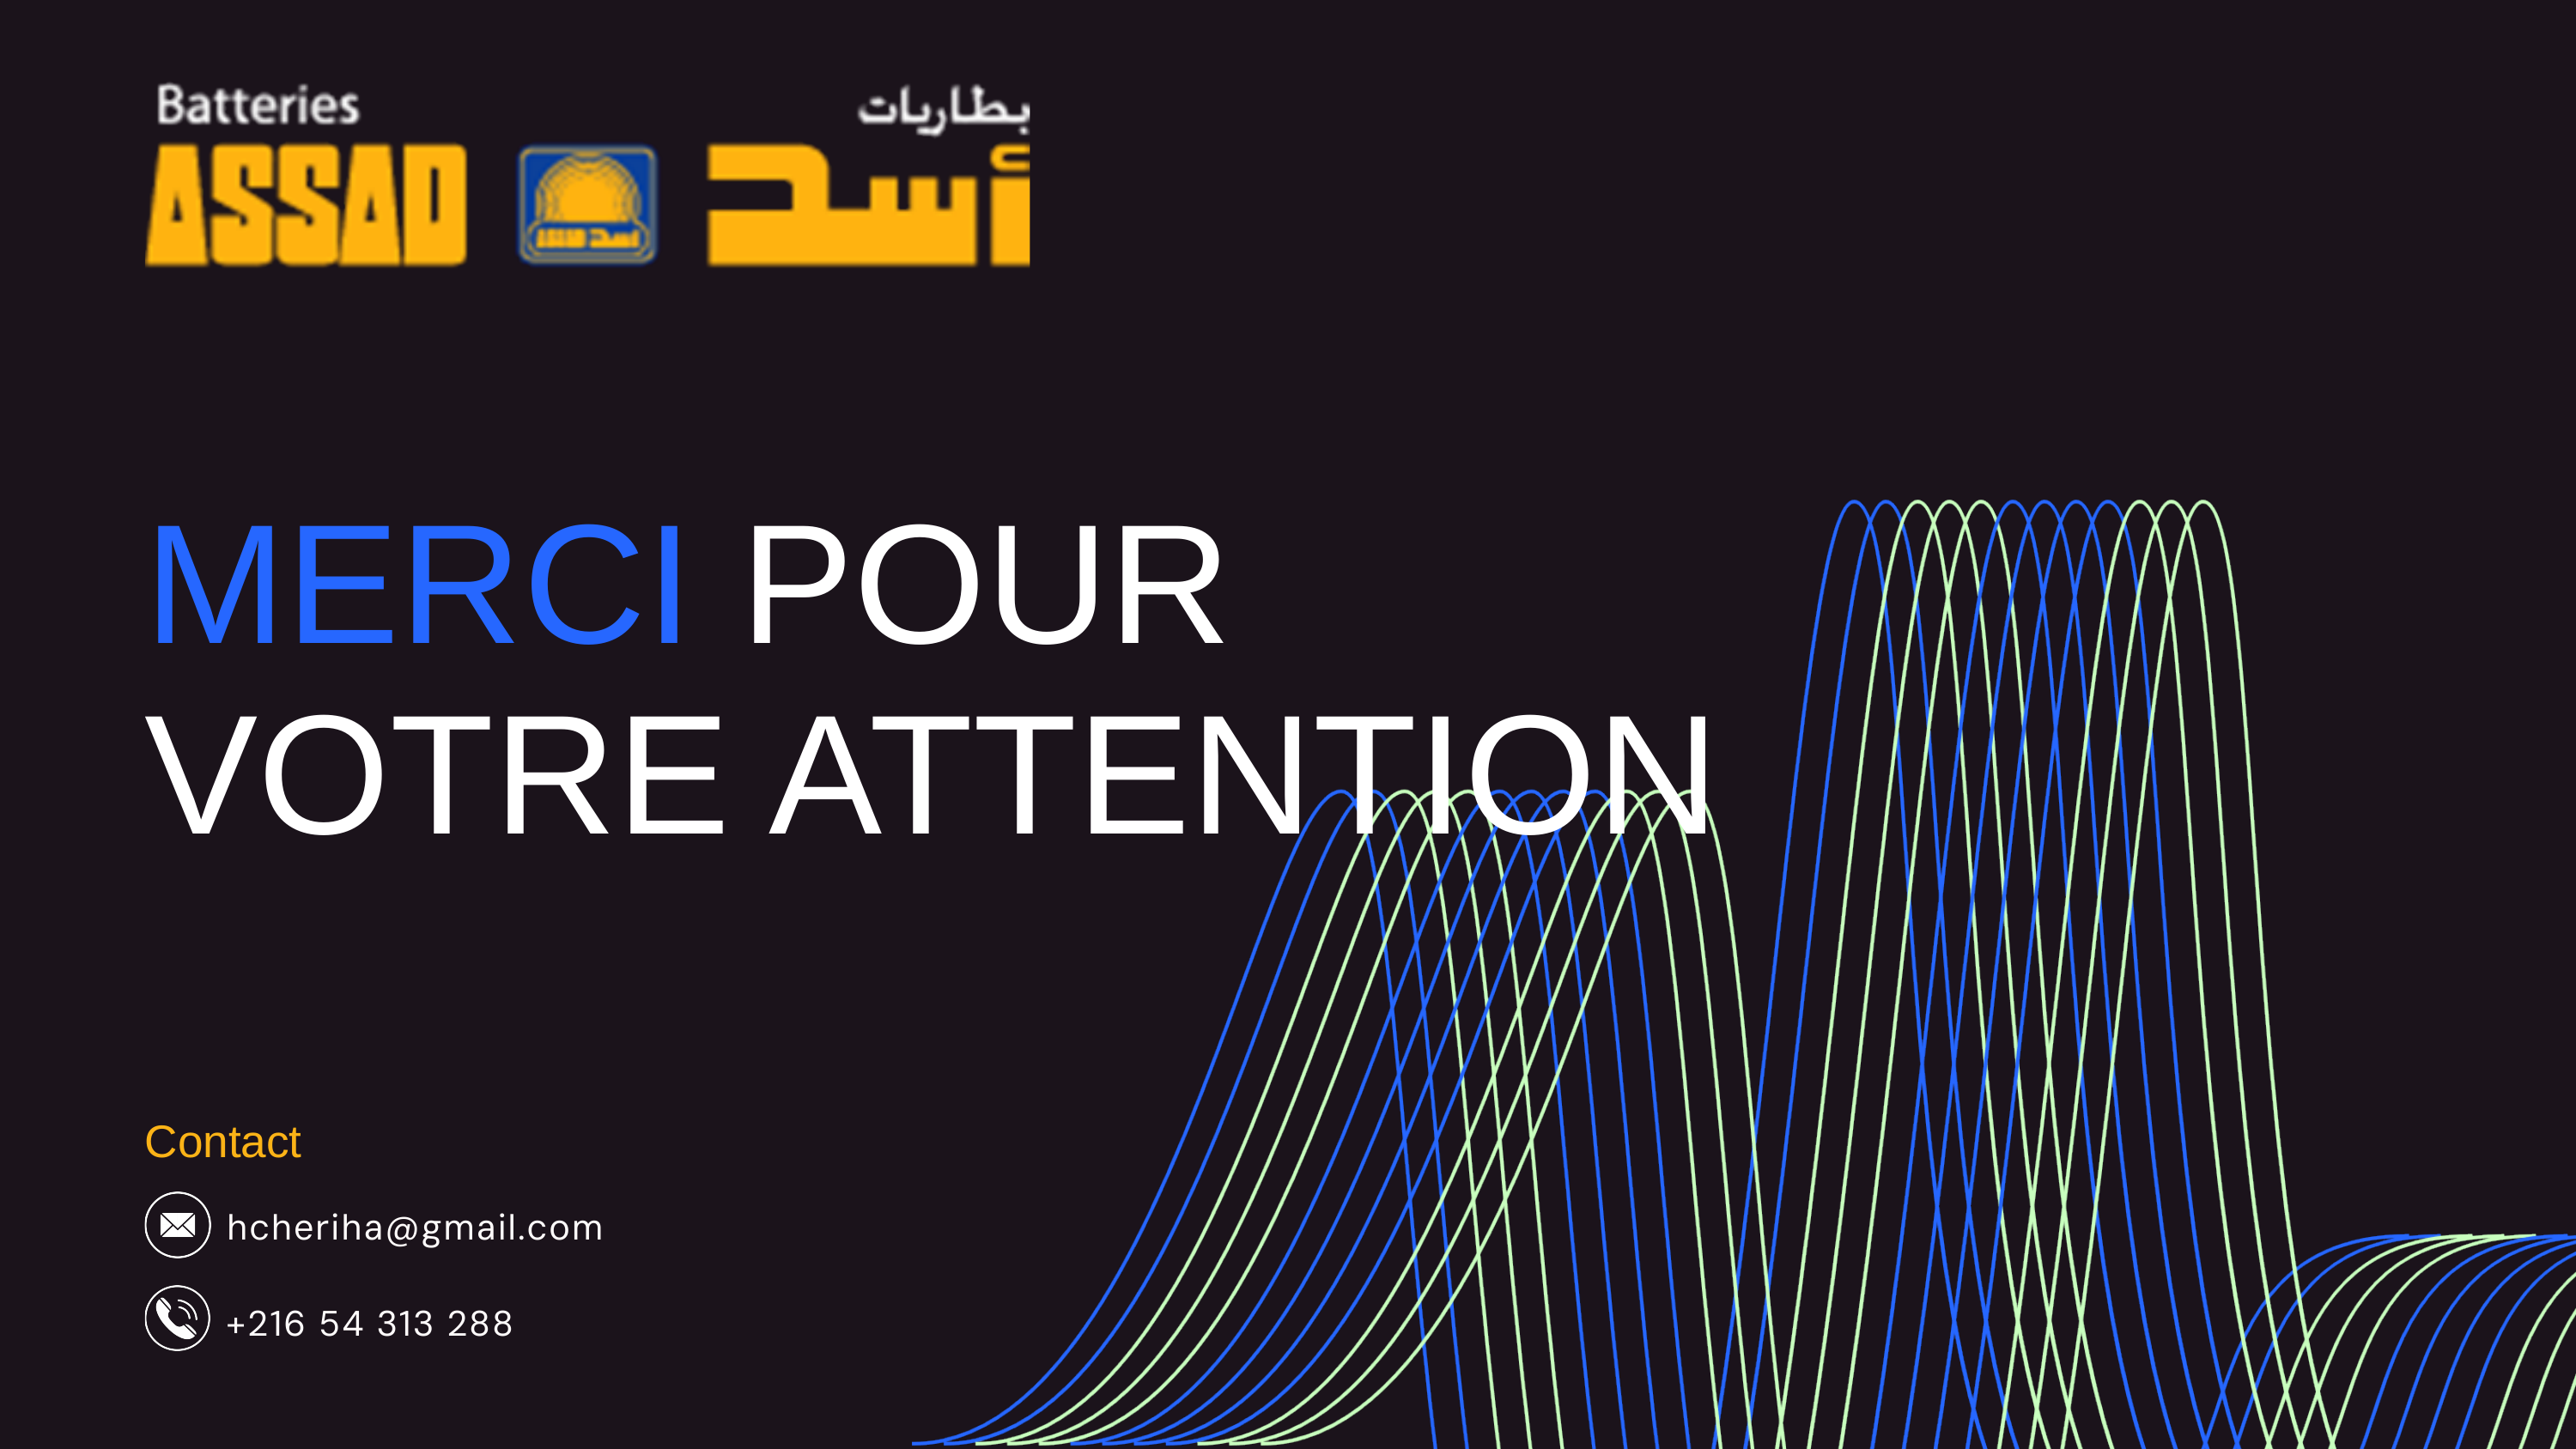

MERCI POUR VOTRE ATTENTION

Contact

hcheriha@gmail.com

+216 54 313 288